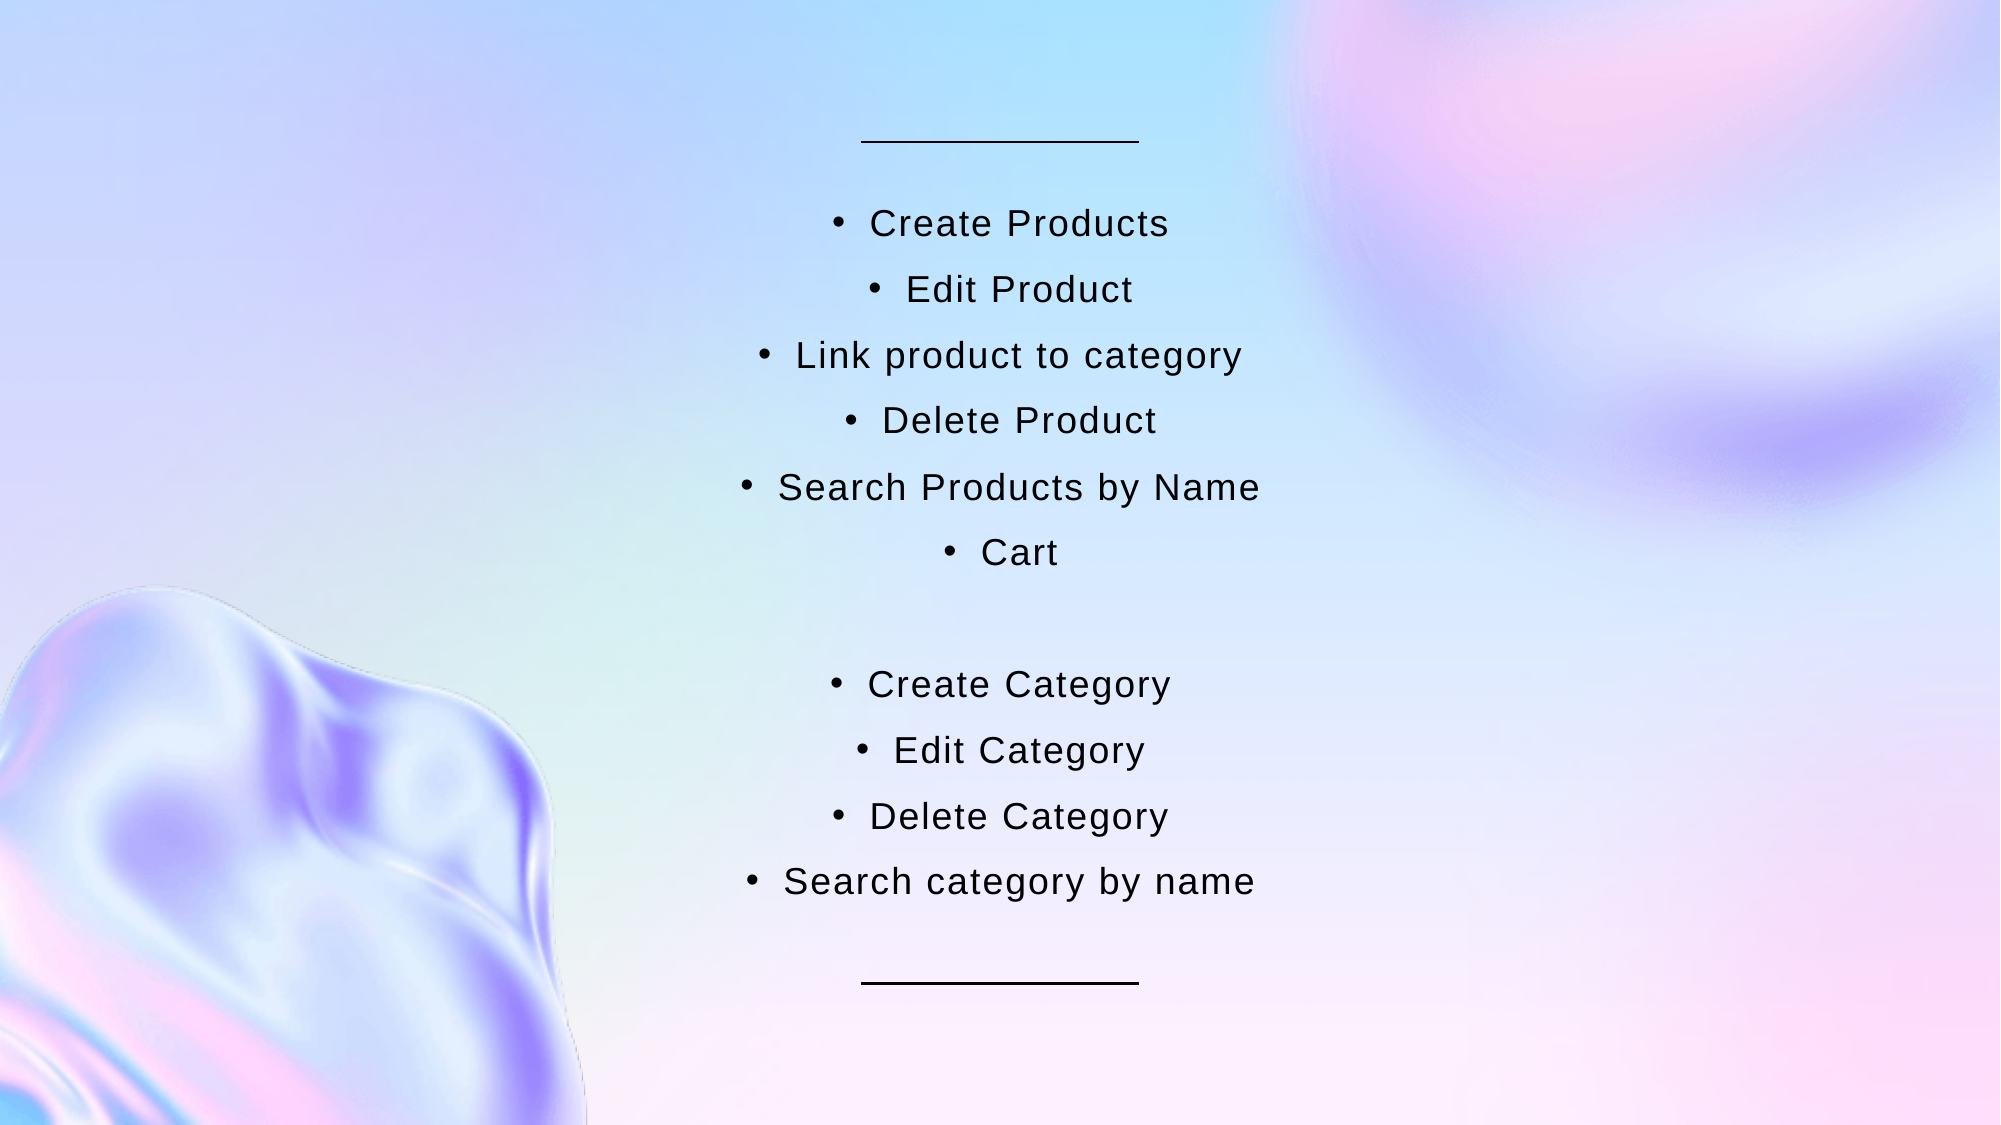

Create Products
Edit Product
Link product to category
Delete Product
Search Products by Name
Cart

Create Category
Edit Category
Delete Category
Search category by name